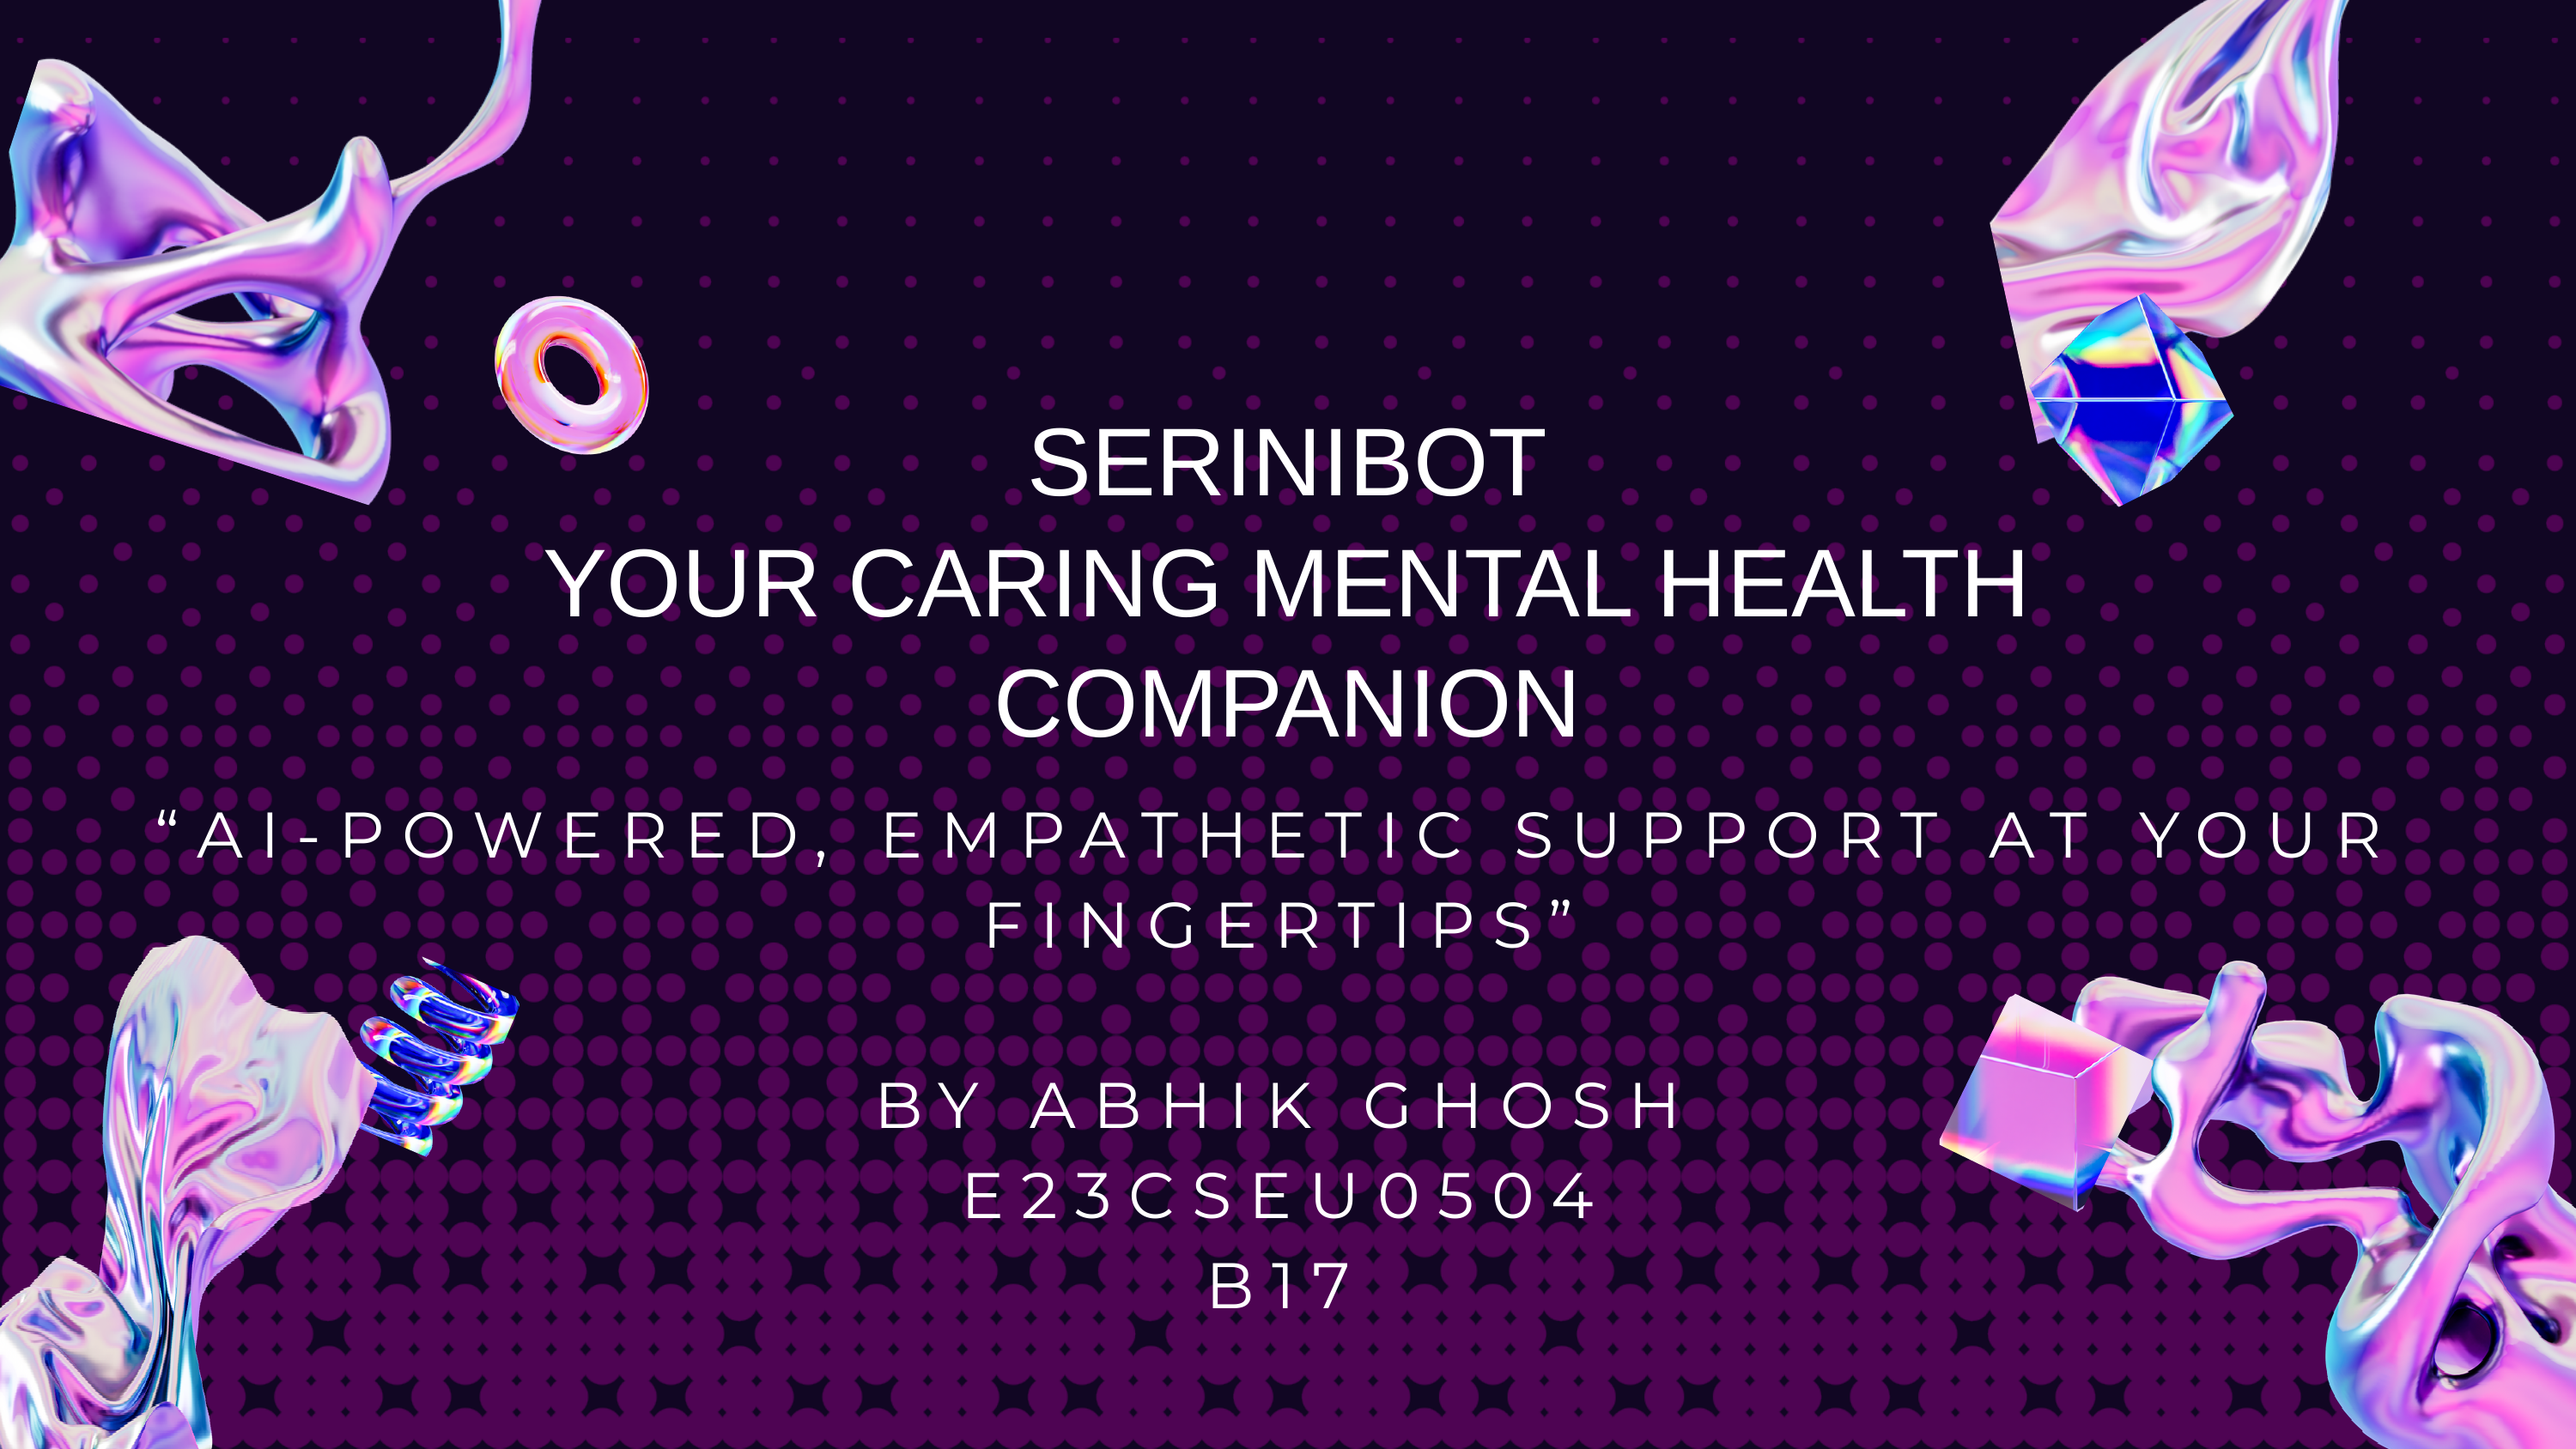

SERINIBOT
YOUR CARING MENTAL HEALTH COMPANION
“AI‑POWERED, EMPATHETIC SUPPORT AT YOUR FINGERTIPS”

BY ABHIK GHOSH
E23CSEU0504
B17